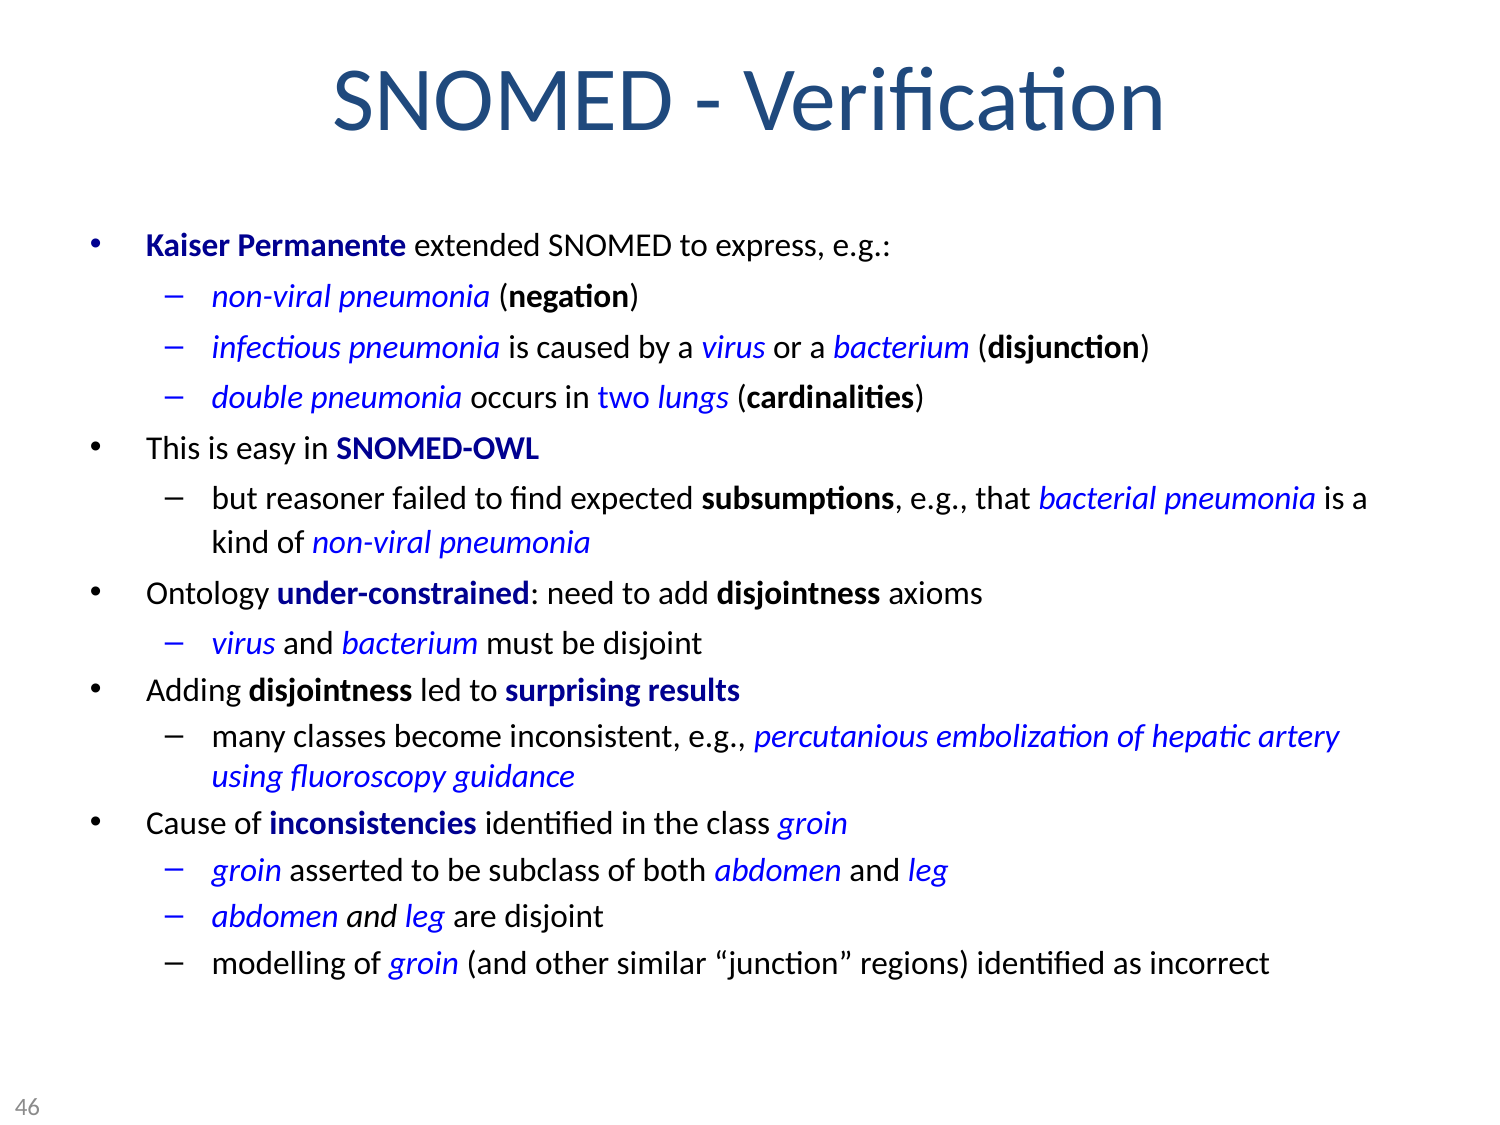

SNOMED - Verification
Kaiser Permanente extended SNOMED to express, e.g.:
non-viral pneumonia (negation)
infectious pneumonia is caused by a virus or a bacterium (disjunction)
double pneumonia occurs in two lungs (cardinalities)
This is easy in SNOMED-OWL
but reasoner failed to find expected subsumptions, e.g., that bacterial pneumonia is a kind of non-viral pneumonia
Ontology under-constrained: need to add disjointness axioms
virus and bacterium must be disjoint
Adding disjointness led to surprising results
many classes become inconsistent, e.g., percutanious embolization of hepatic artery using fluoroscopy guidance
Cause of inconsistencies identified in the class groin
groin asserted to be subclass of both abdomen and leg
abdomen and leg are disjoint
modelling of groin (and other similar “junction” regions) identified as incorrect

46